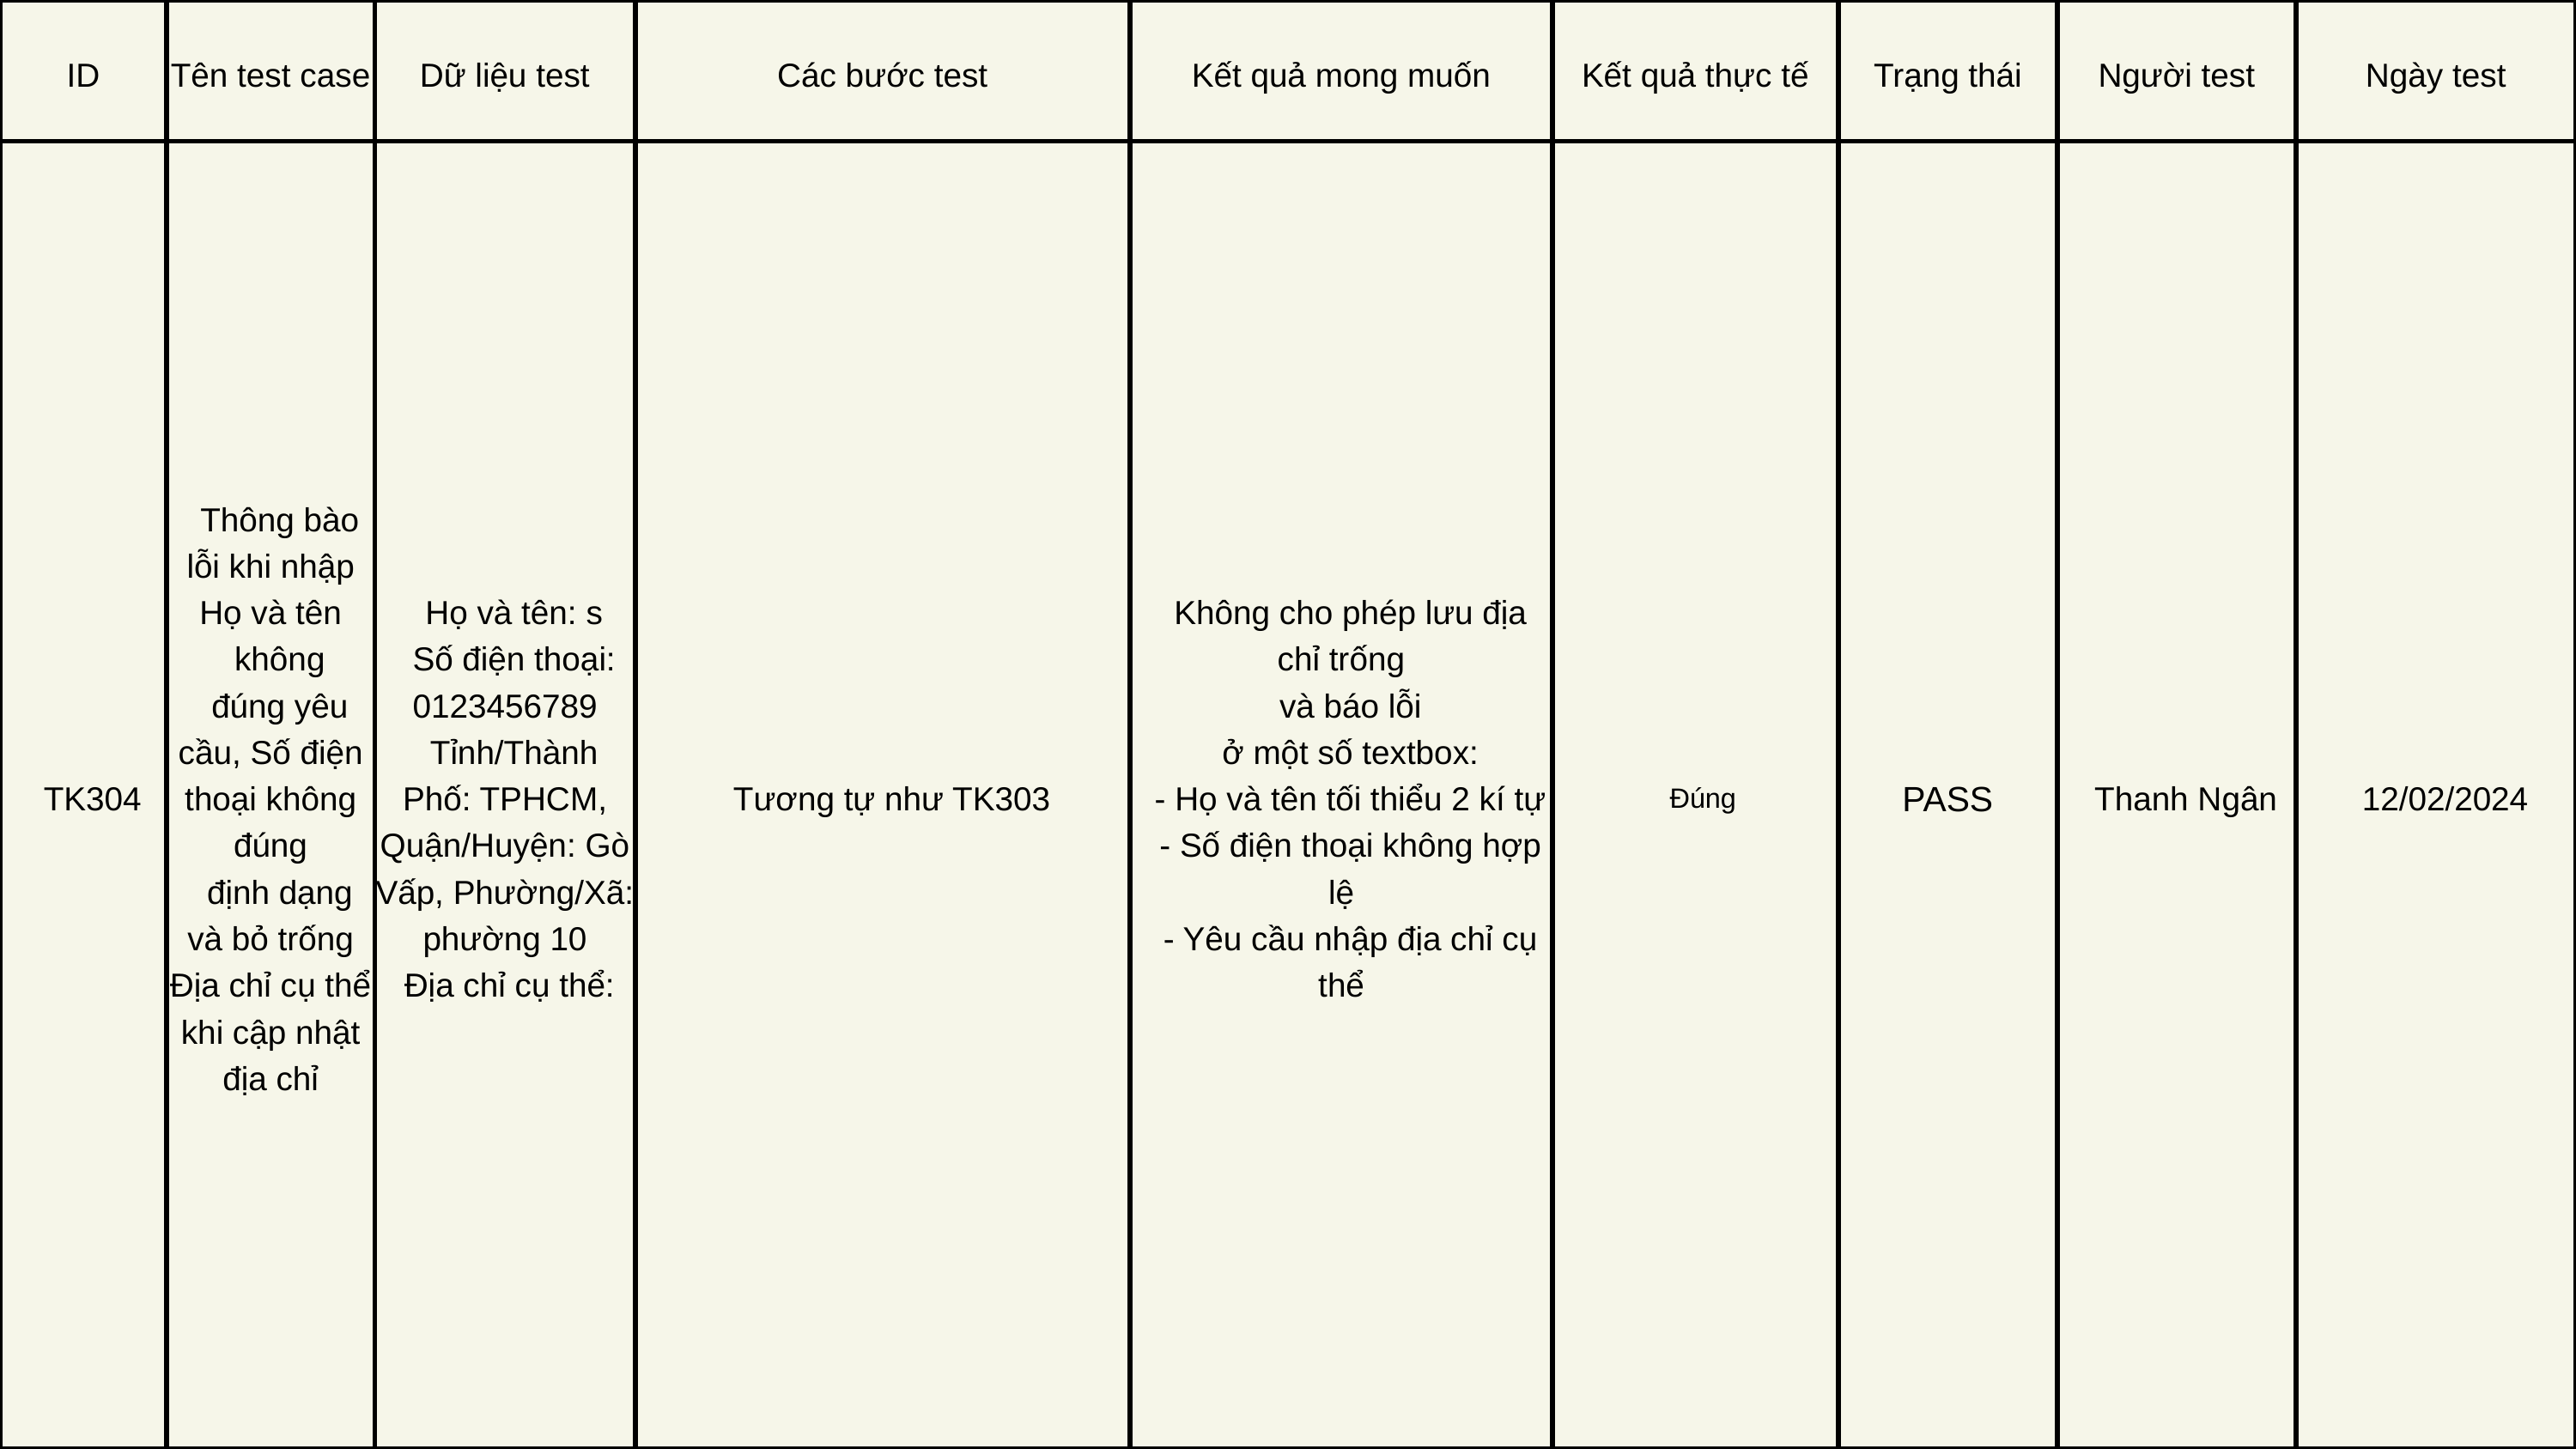

| ID | Tên test case | Dữ liệu test | Các bước test | Kết quả mong muốn | Kết quả thực tế | Trạng thái | Người test | Ngày test |
| --- | --- | --- | --- | --- | --- | --- | --- | --- |
| TK304 | Thông bào lỗi khi nhập Họ và tên không đúng yêu cầu, Số điện thoại không đúng định dạng và bỏ trống Địa chỉ cụ thể khi cập nhật địa chỉ | Họ và tên: s Số điện thoại: 0123456789 Tỉnh/Thành Phố: TPHCM, Quận/Huyện: Gò Vấp, Phường/Xã: phường 10 Địa chỉ cụ thể: | Tương tự như TK303 | Không cho phép lưu địa chỉ trống và báo lỗi ở một số textbox: - Họ và tên tối thiểu 2 kí tự - Số điện thoại không hợp lệ - Yêu cầu nhập địa chỉ cụ thể | Đúng | PASS | Thanh Ngân | 12/02/2024 |